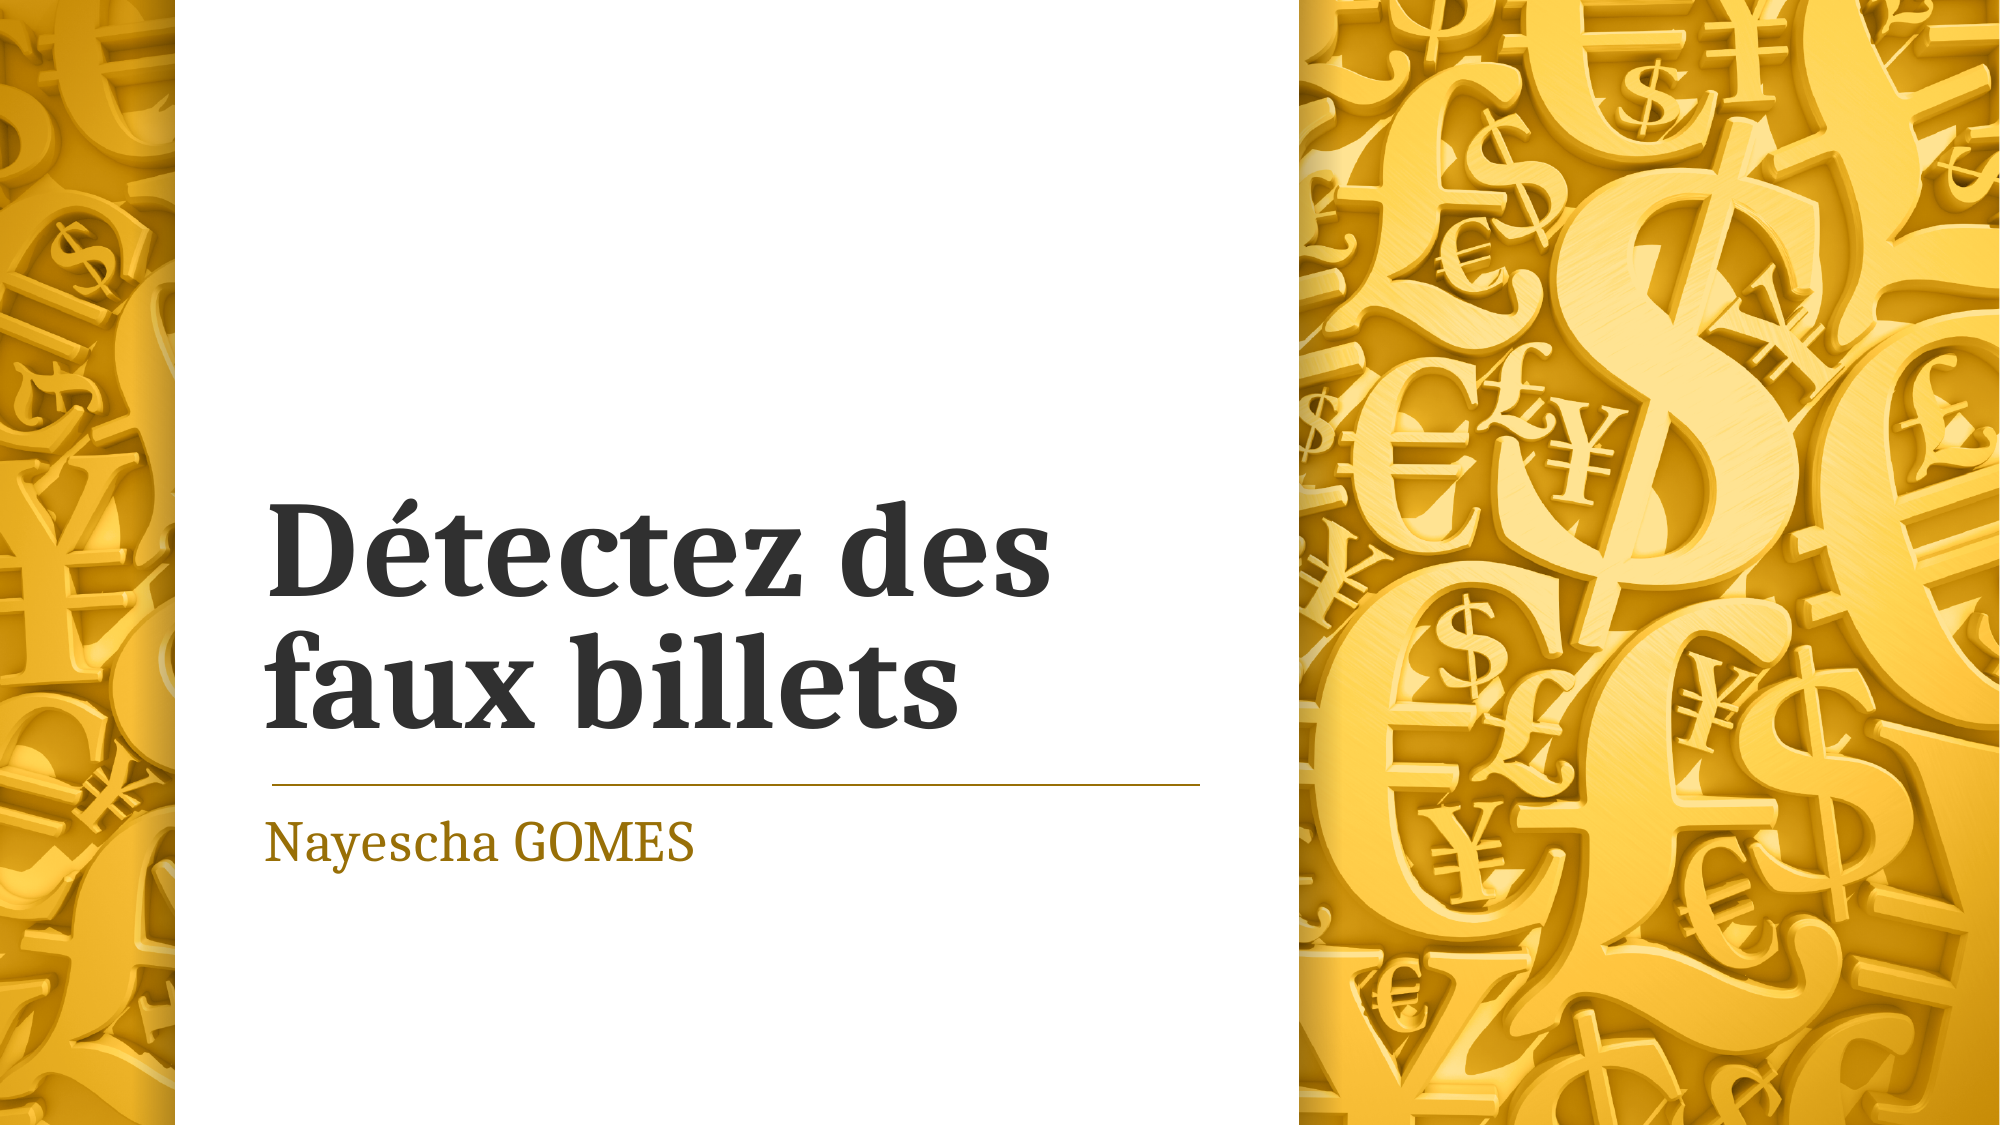

# Détectez des faux billets
Nayescha GOMES